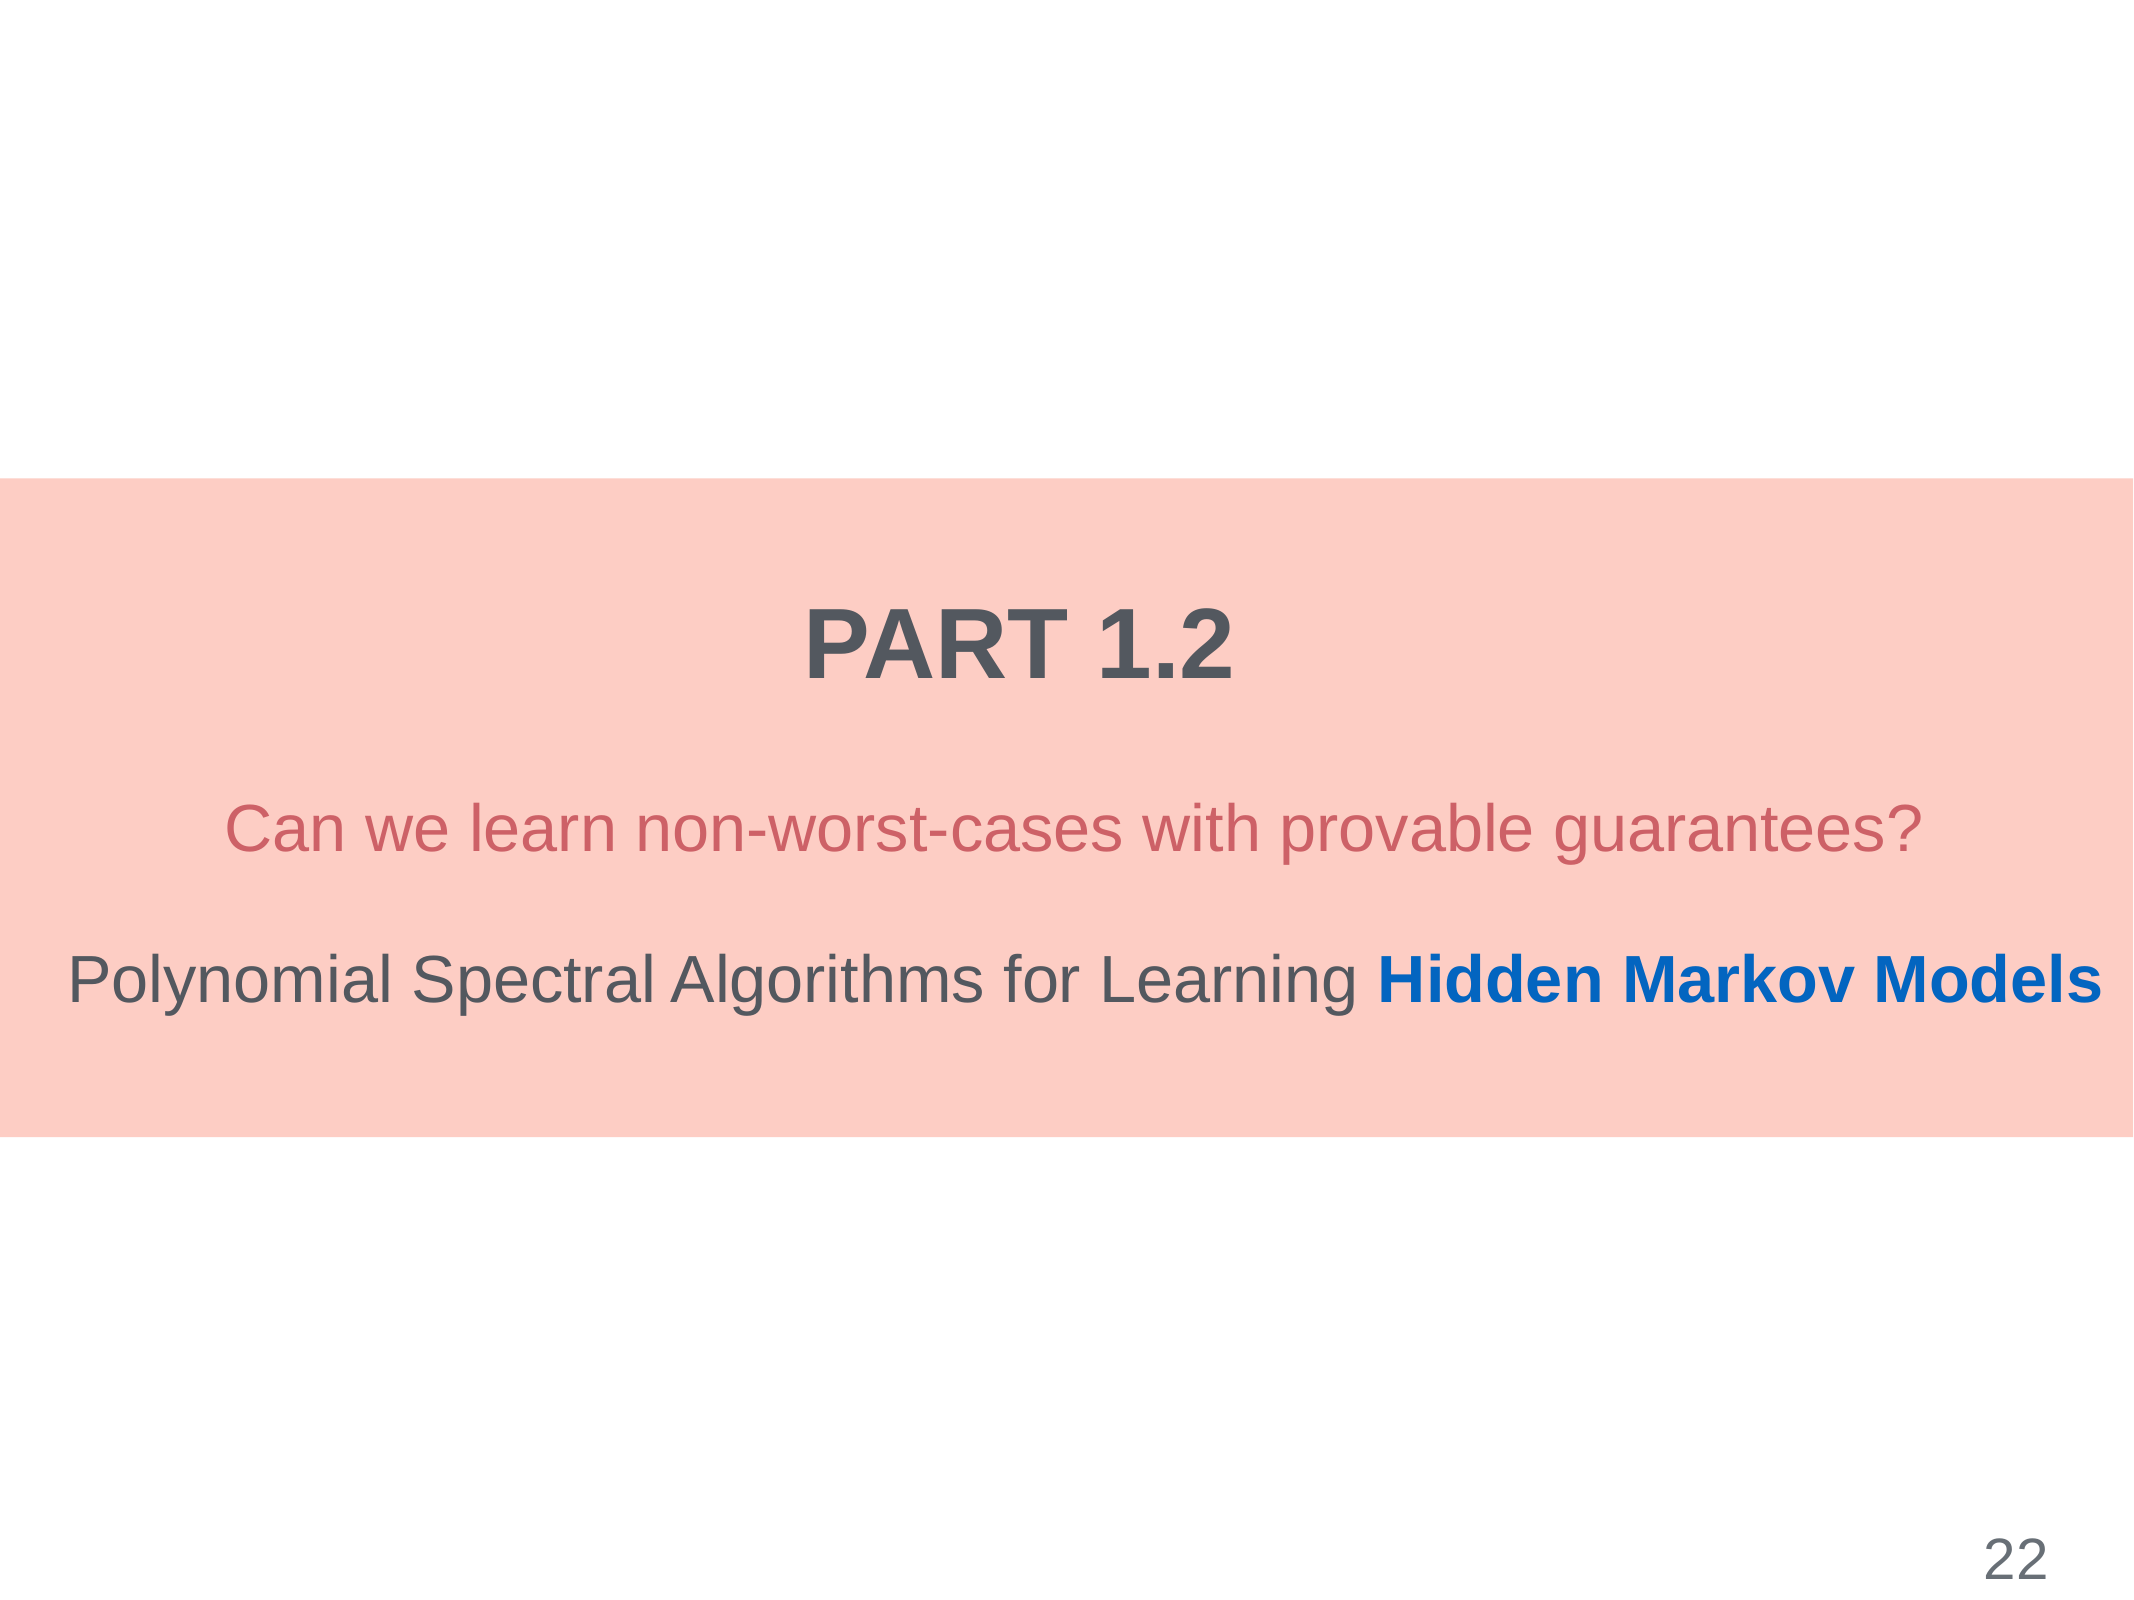

PART 1.2
Can we learn non-worst-cases with provable guarantees?
Polynomial Spectral Algorithms for Learning Hidden Markov Models